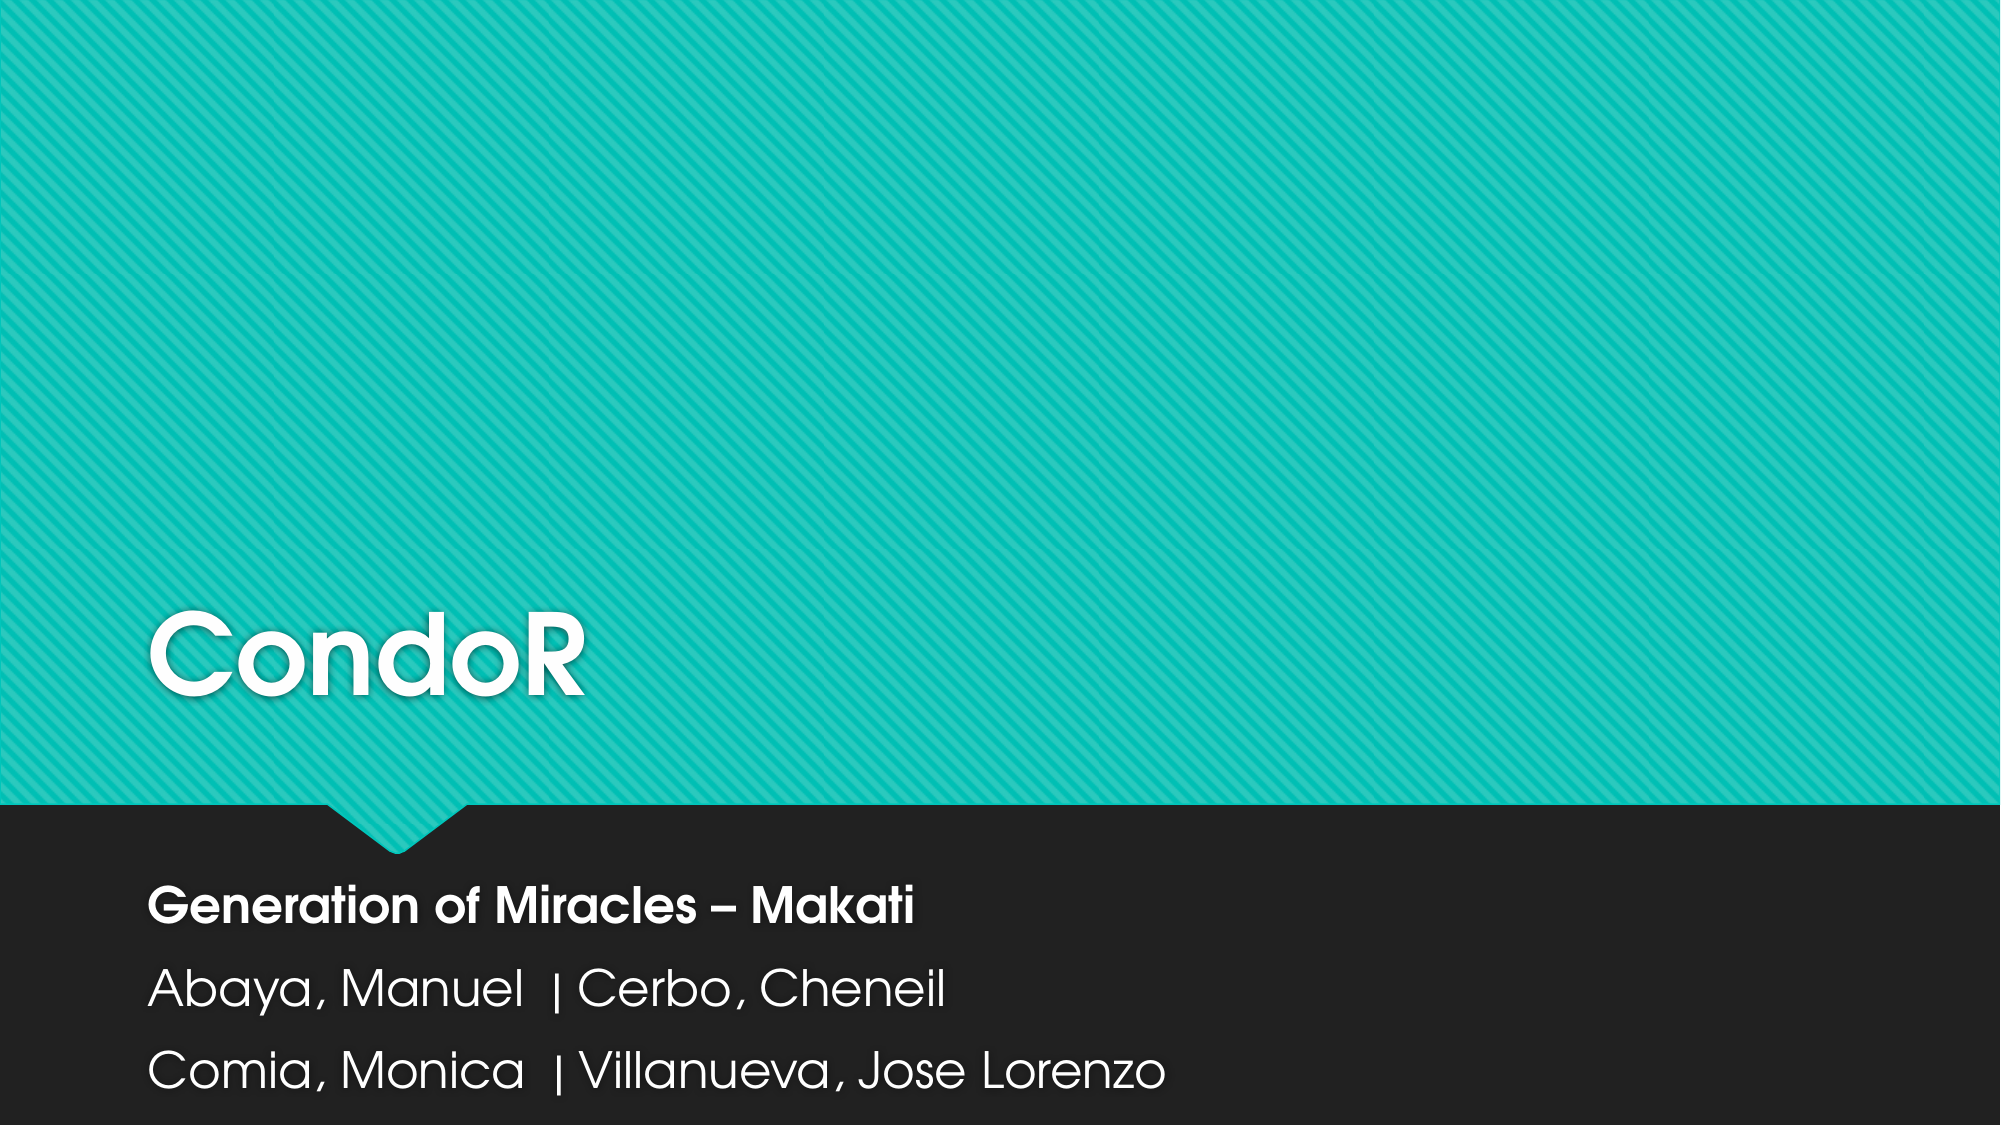

# CondoR
Generation of Miracles – Makati
Abaya, Manuel  | Cerbo, Cheneil
Comia, Monica  | Villanueva, Jose Lorenzo